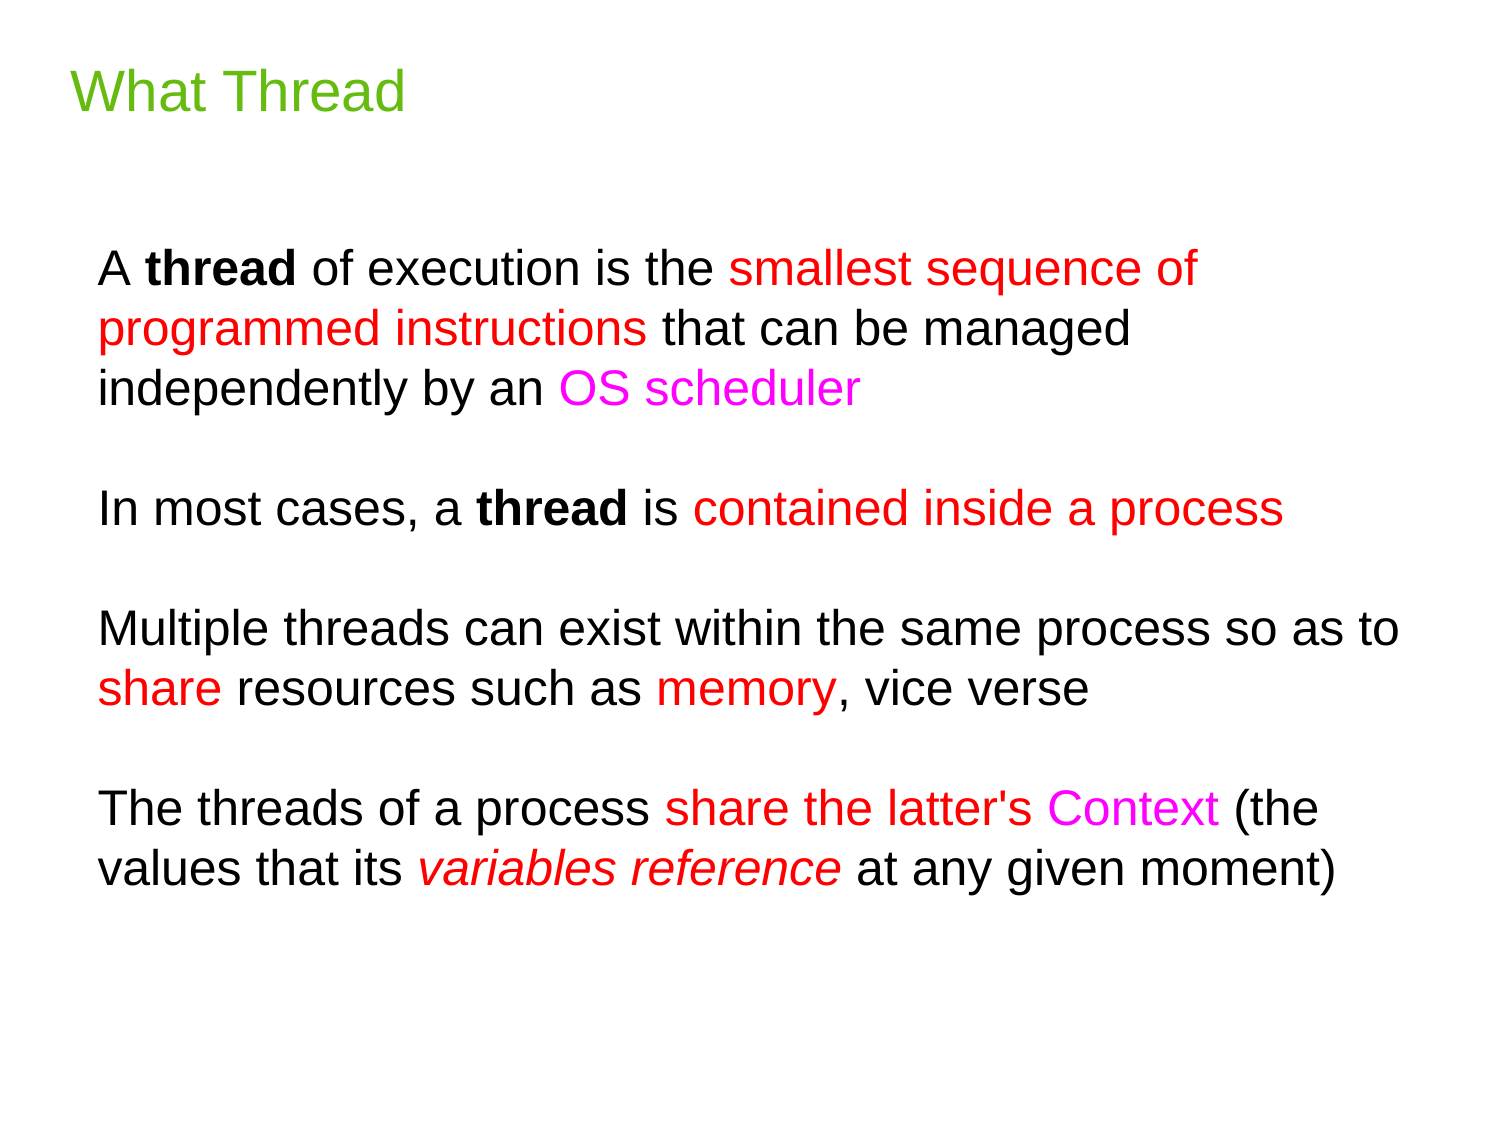

# What Thread
A thread of execution is the smallest sequence of programmed instructions that can be managed independently by an OS scheduler

In most cases, a thread is contained inside a process

Multiple threads can exist within the same process so as to share resources such as memory, vice verse

The threads of a process share the latter's Context (the values that its variables reference at any given moment)